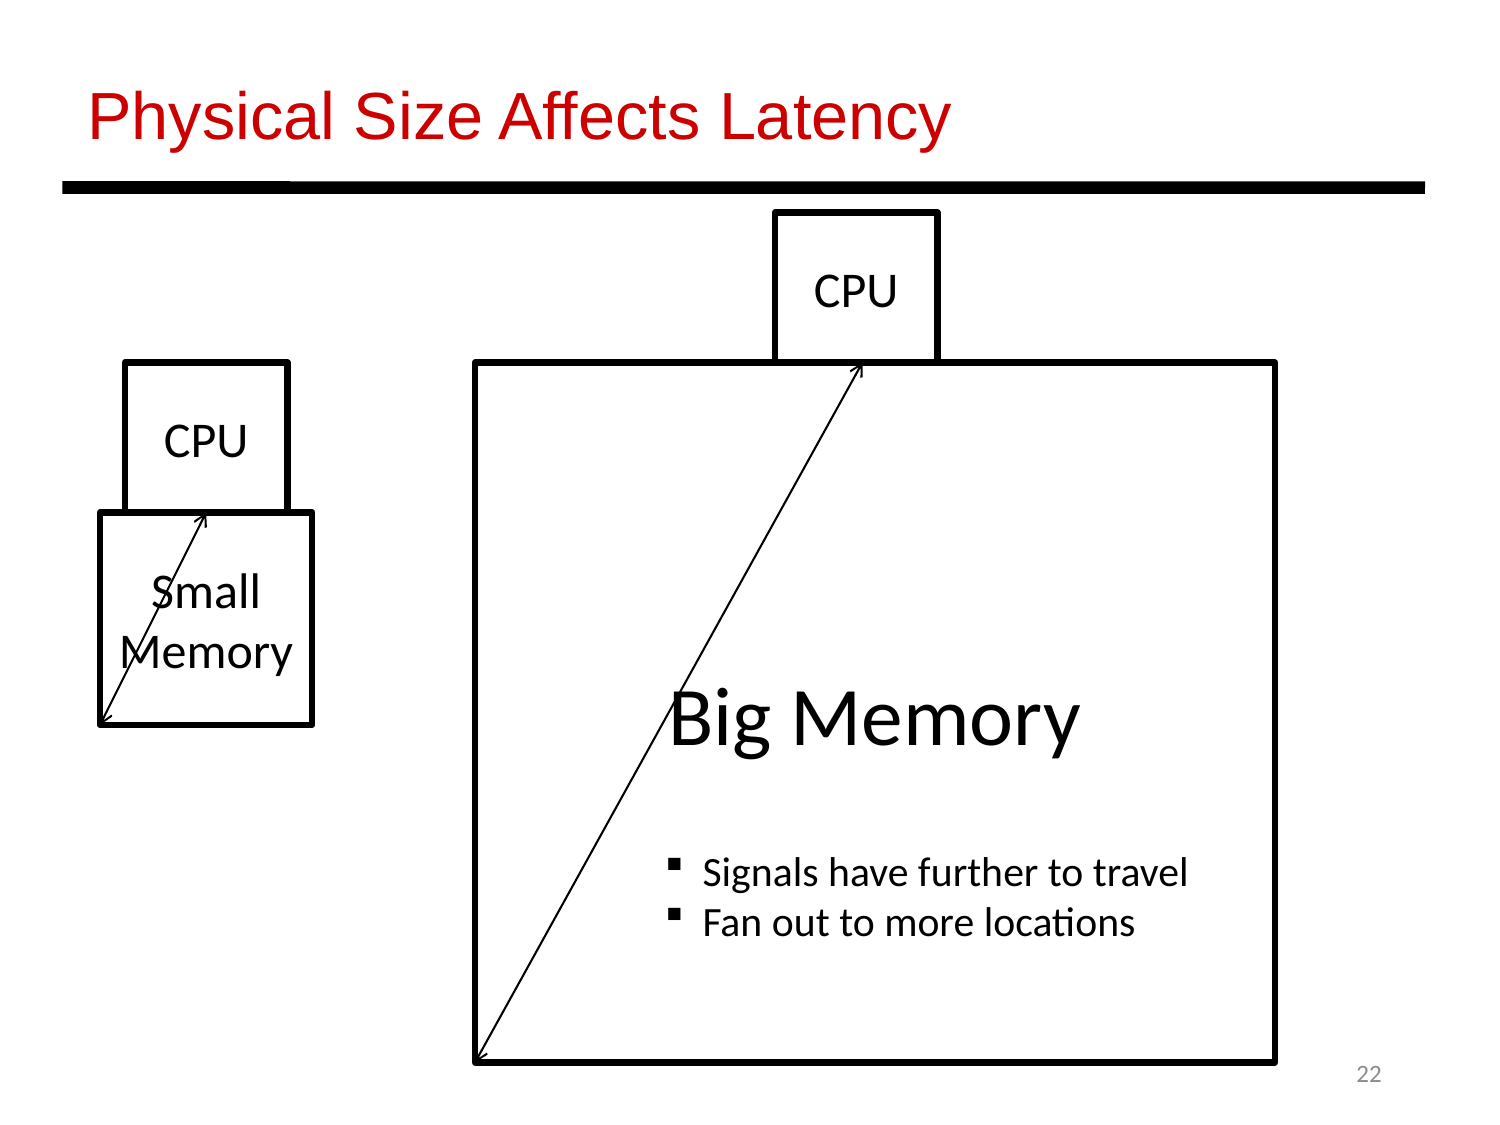

Physical Size Affects Latency

CPU
Big Memory
CPU
Small Memory
 Signals have further to travel
 Fan out to more locations
22